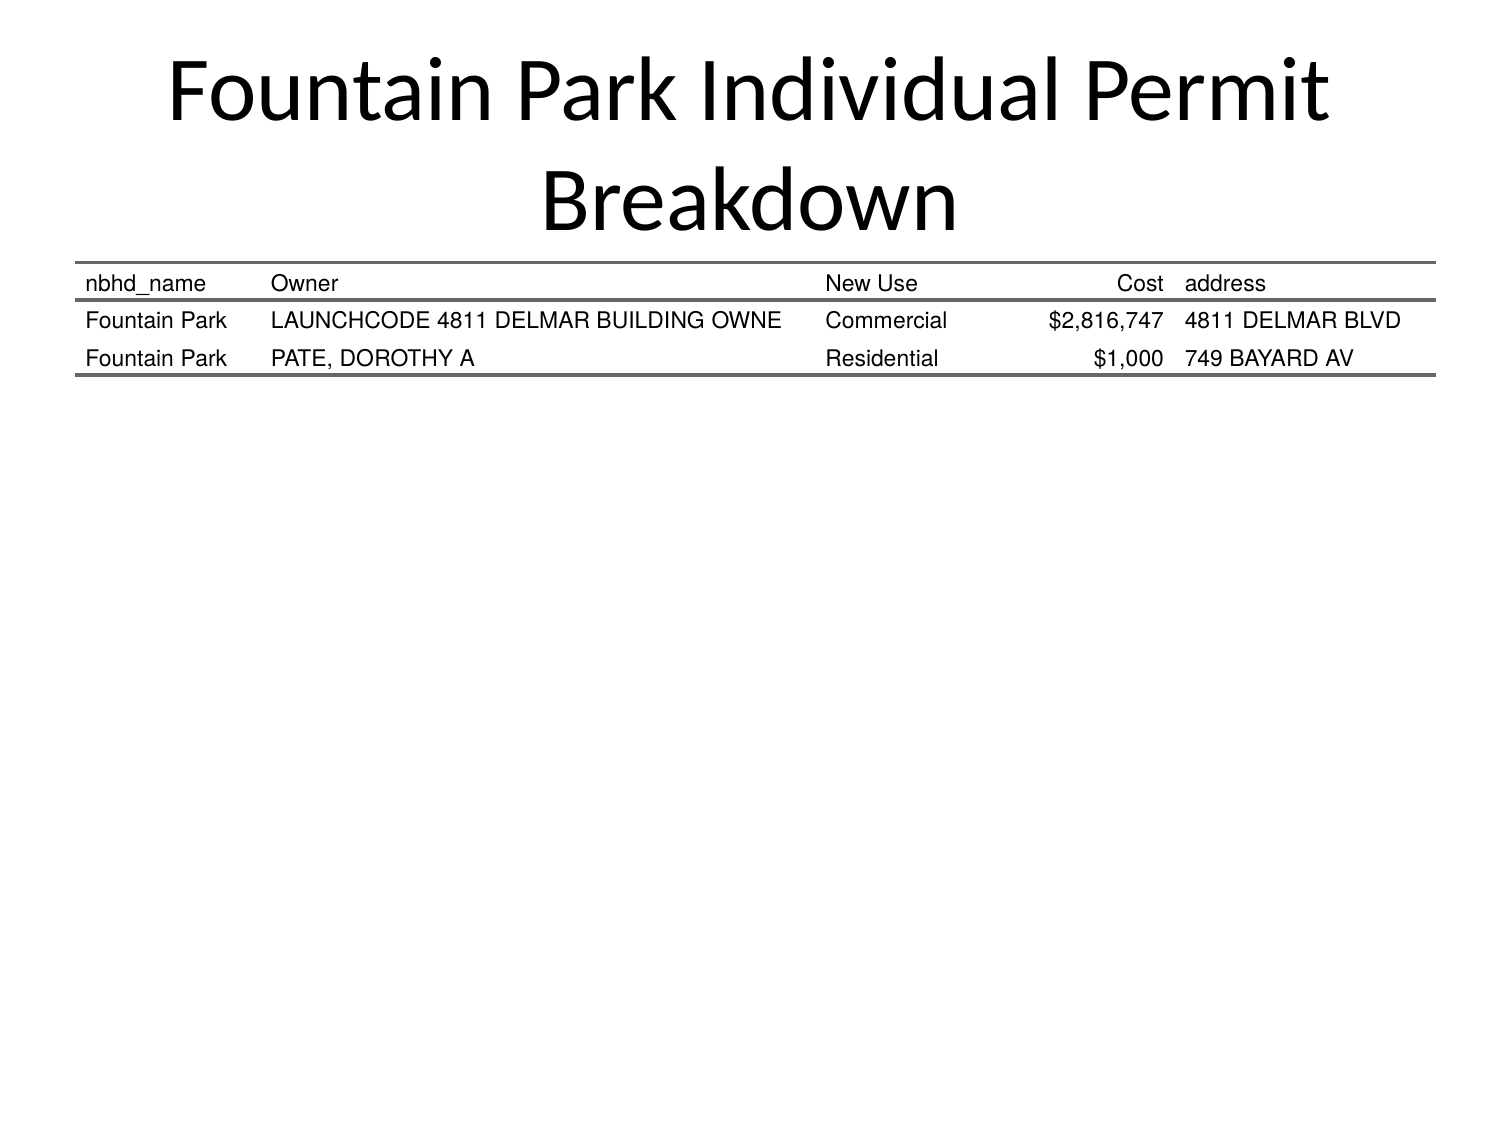

# Fountain Park Individual Permit Breakdown
| nbhd\_name | Owner | New Use | Cost | address |
| --- | --- | --- | --- | --- |
| Fountain Park | LAUNCHCODE 4811 DELMAR BUILDING OWNE | Commercial | $2,816,747 | 4811 DELMAR BLVD |
| Fountain Park | PATE, DOROTHY A | Residential | $1,000 | 749 BAYARD AV |